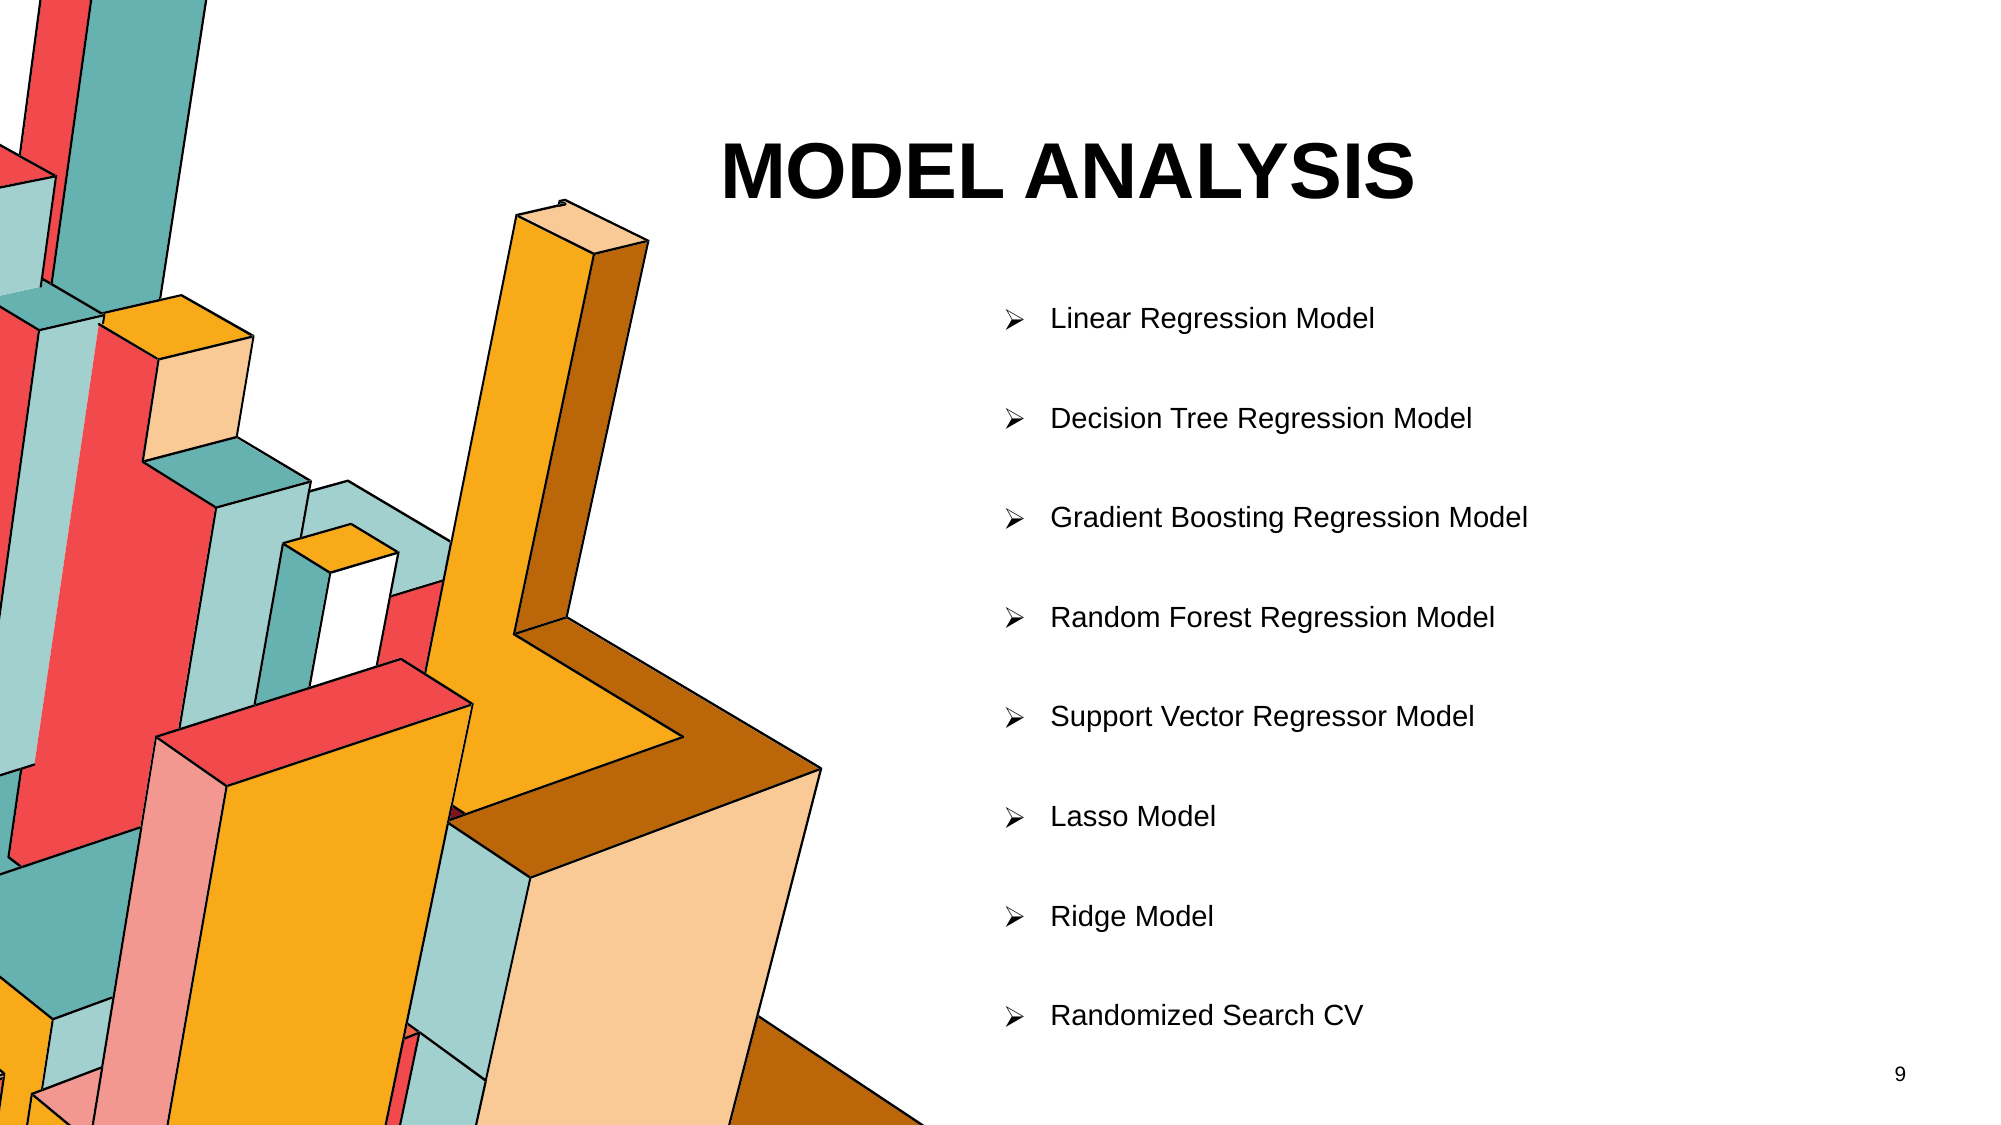

# MODEL ANALYSIS
Linear Regression Model

Decision Tree Regression Model

Gradient Boosting Regression Model

Random Forest Regression Model

Support Vector Regressor Model

Lasso Model

Ridge Model

Randomized Search CV

9